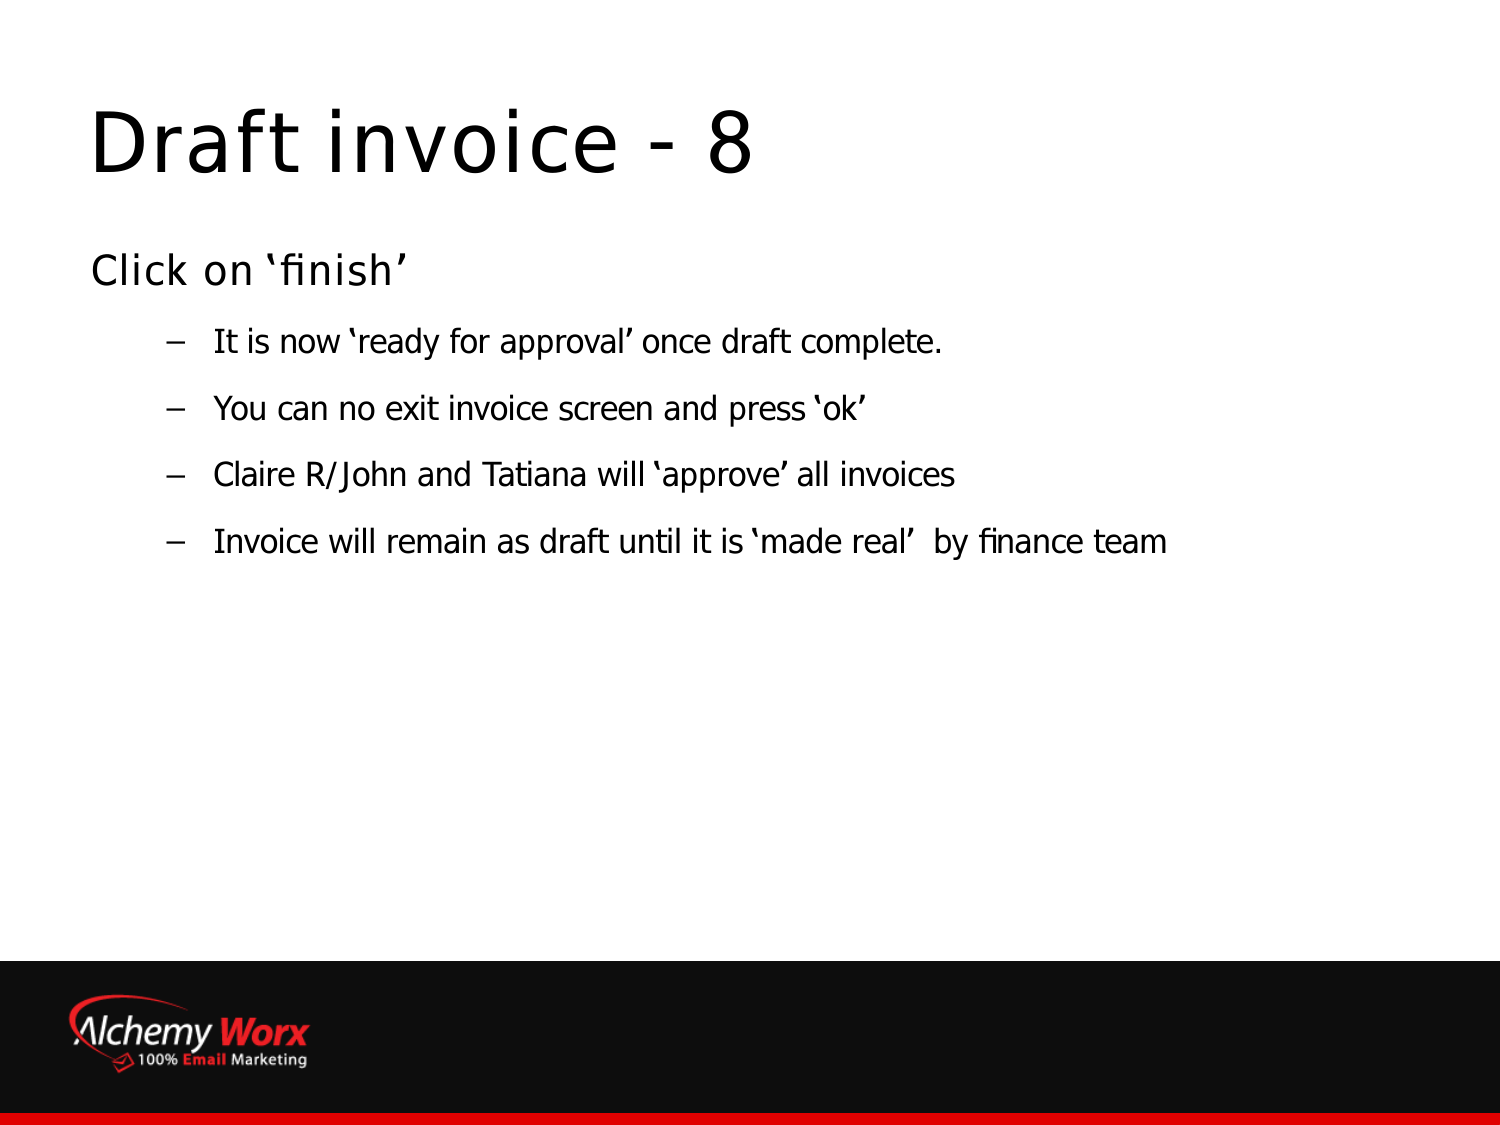

# Draft invoice - 8

Click on ‘finish’
It is now ‘ready for approval’ once draft complete.
You can no exit invoice screen and press ‘ok’
Claire R/John and Tatiana will ‘approve’ all invoices
Invoice will remain as draft until it is ‘made real’  by finance team